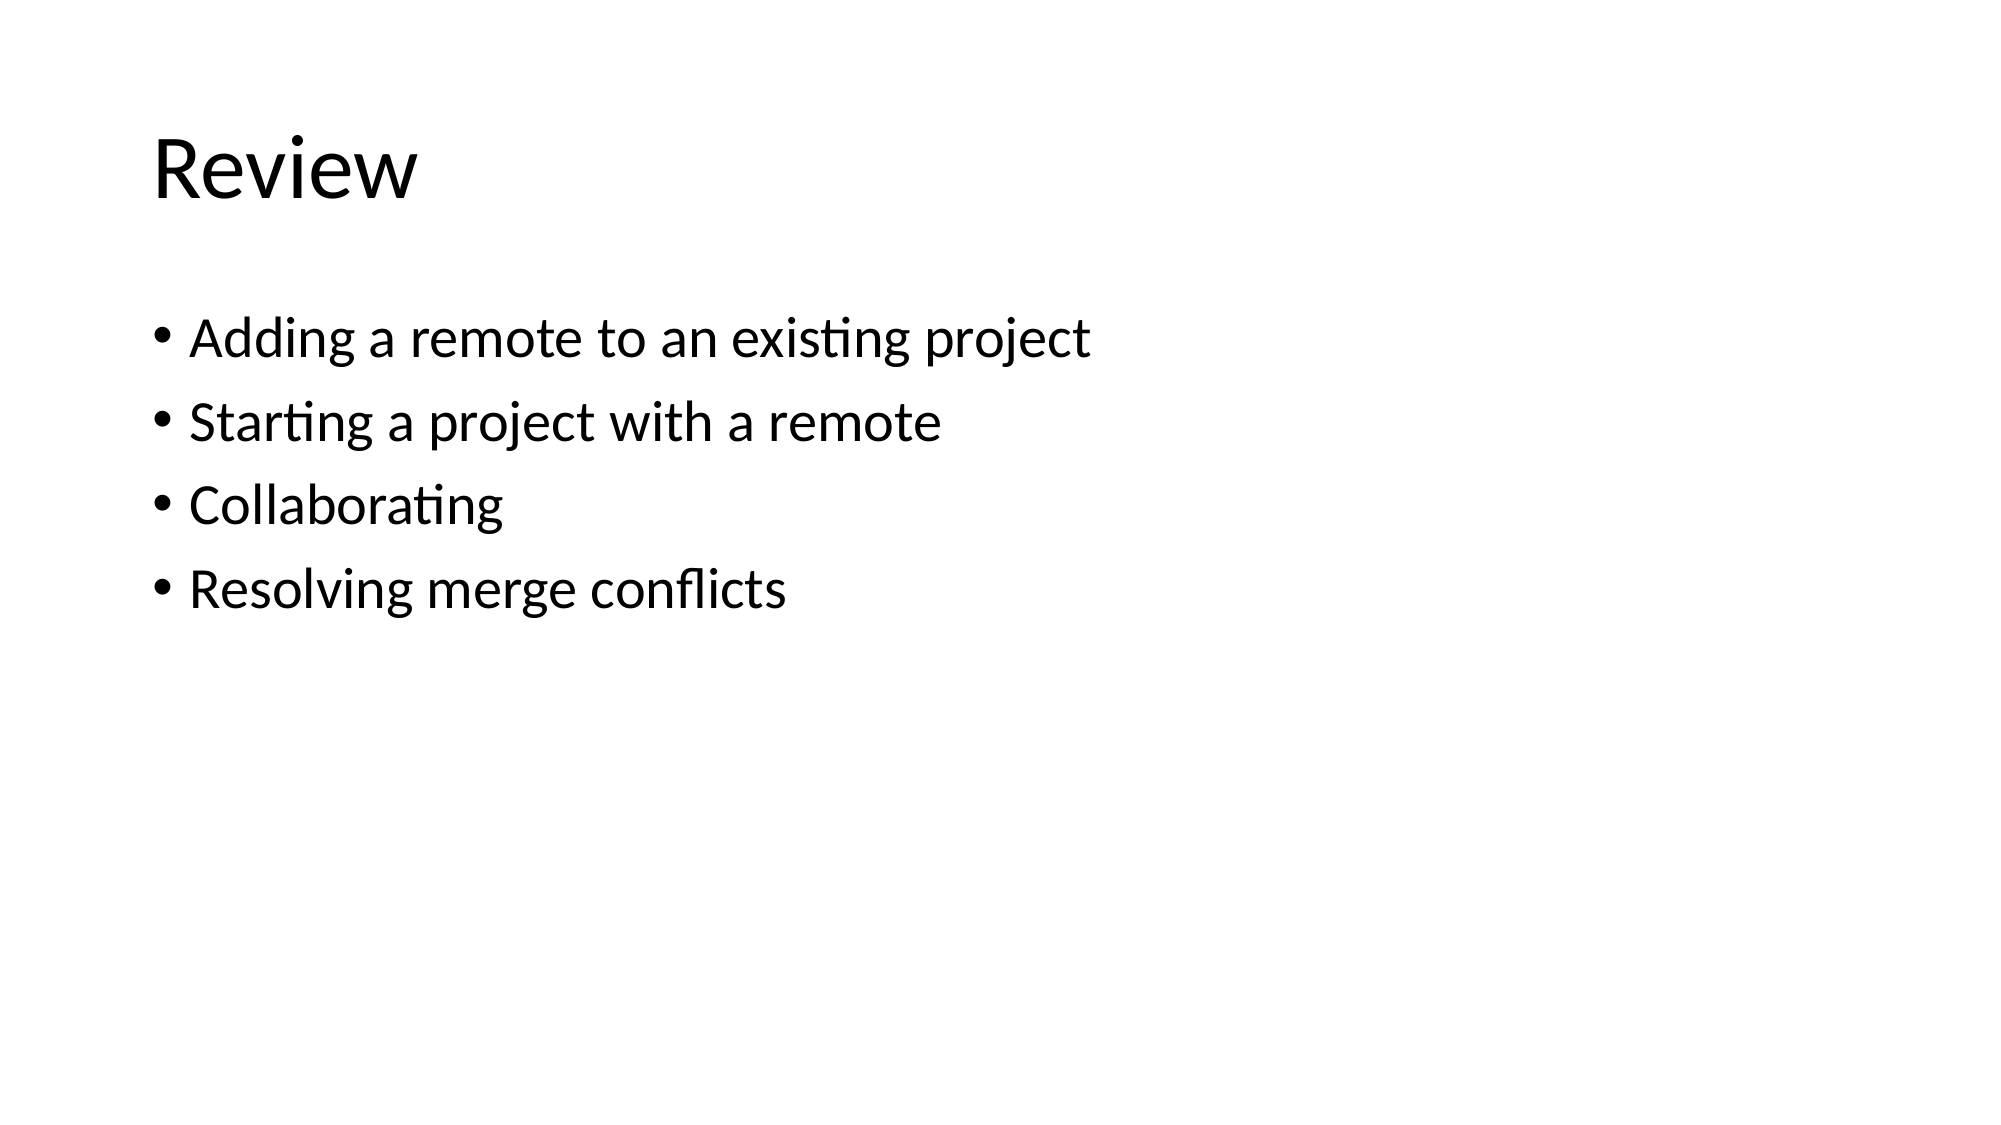

# Review
Adding a remote to an existing project
Starting a project with a remote
Collaborating
Resolving merge conflicts